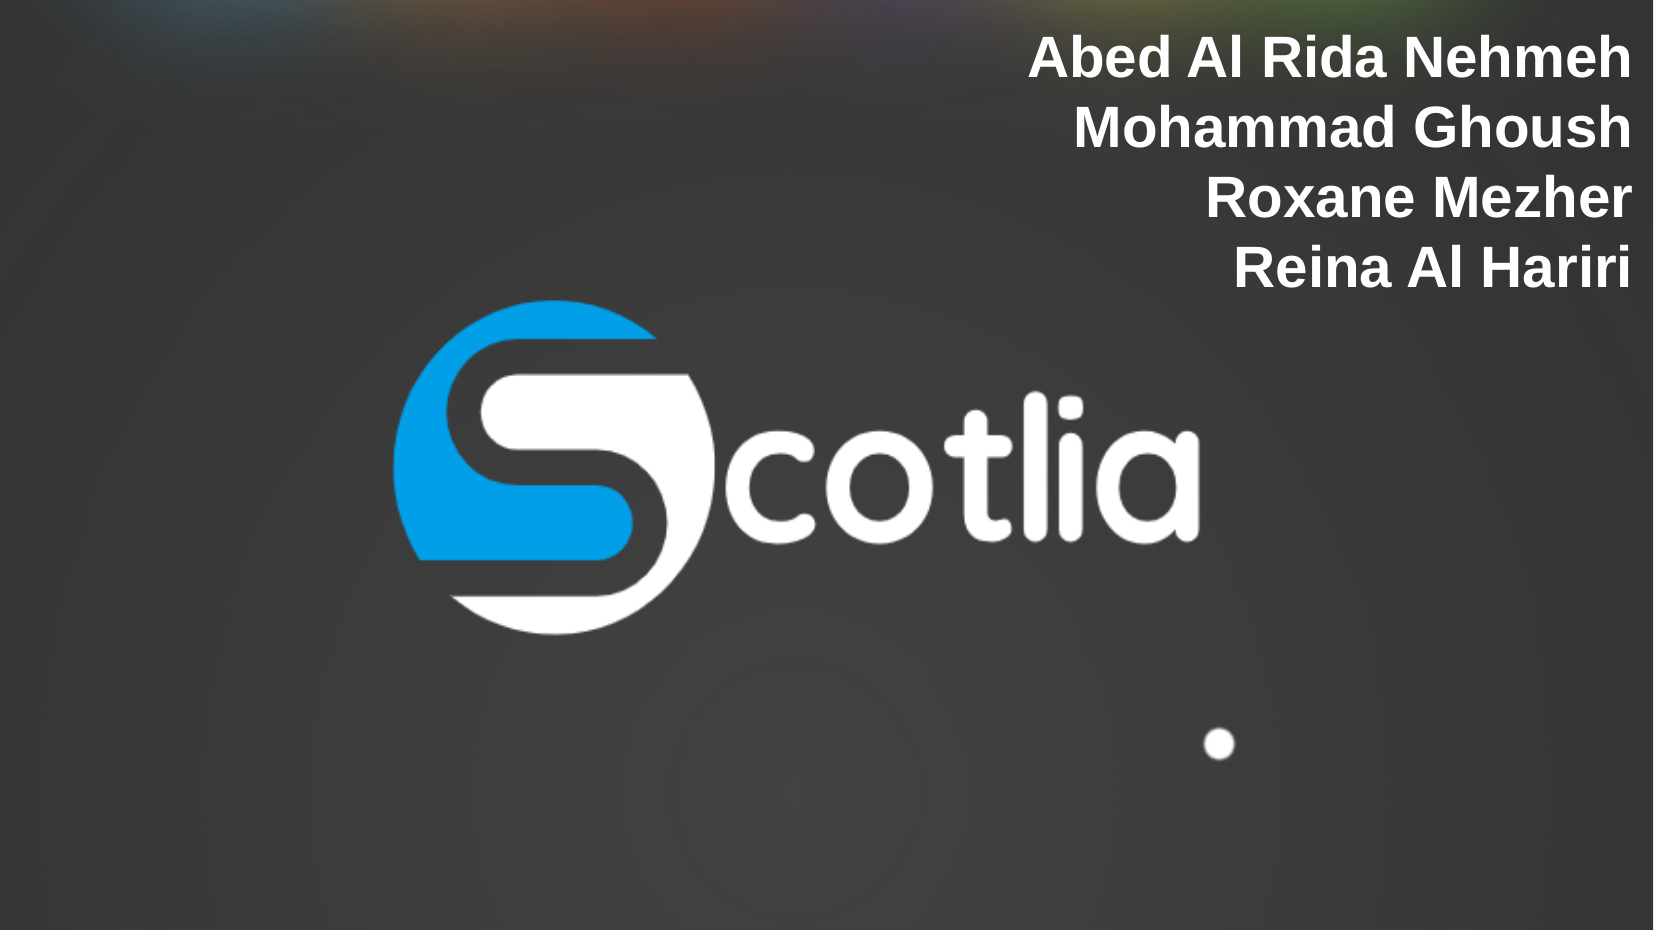

# Abed Al Rida Nehmeh
Mohammad Ghoush
Roxane Mezher
Reina Al Hariri